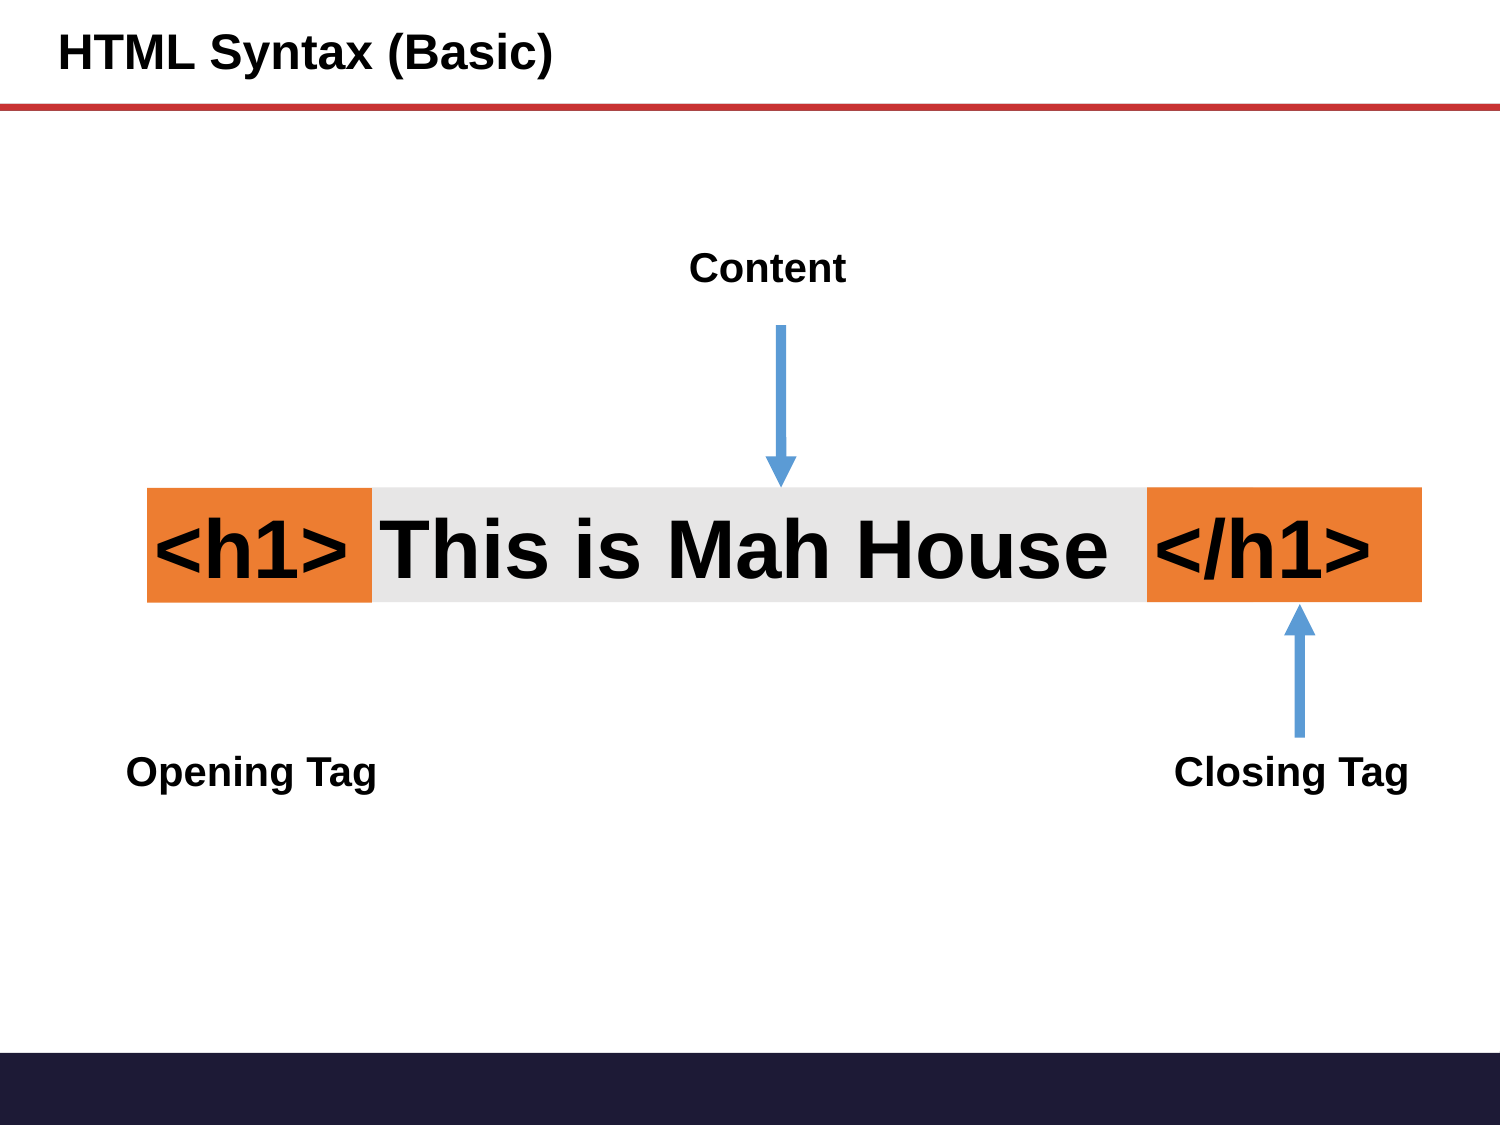

HTML Syntax (Basic)

Content

This is Mah House
</h1>
<h1>

Opening Tag
Closing Tag